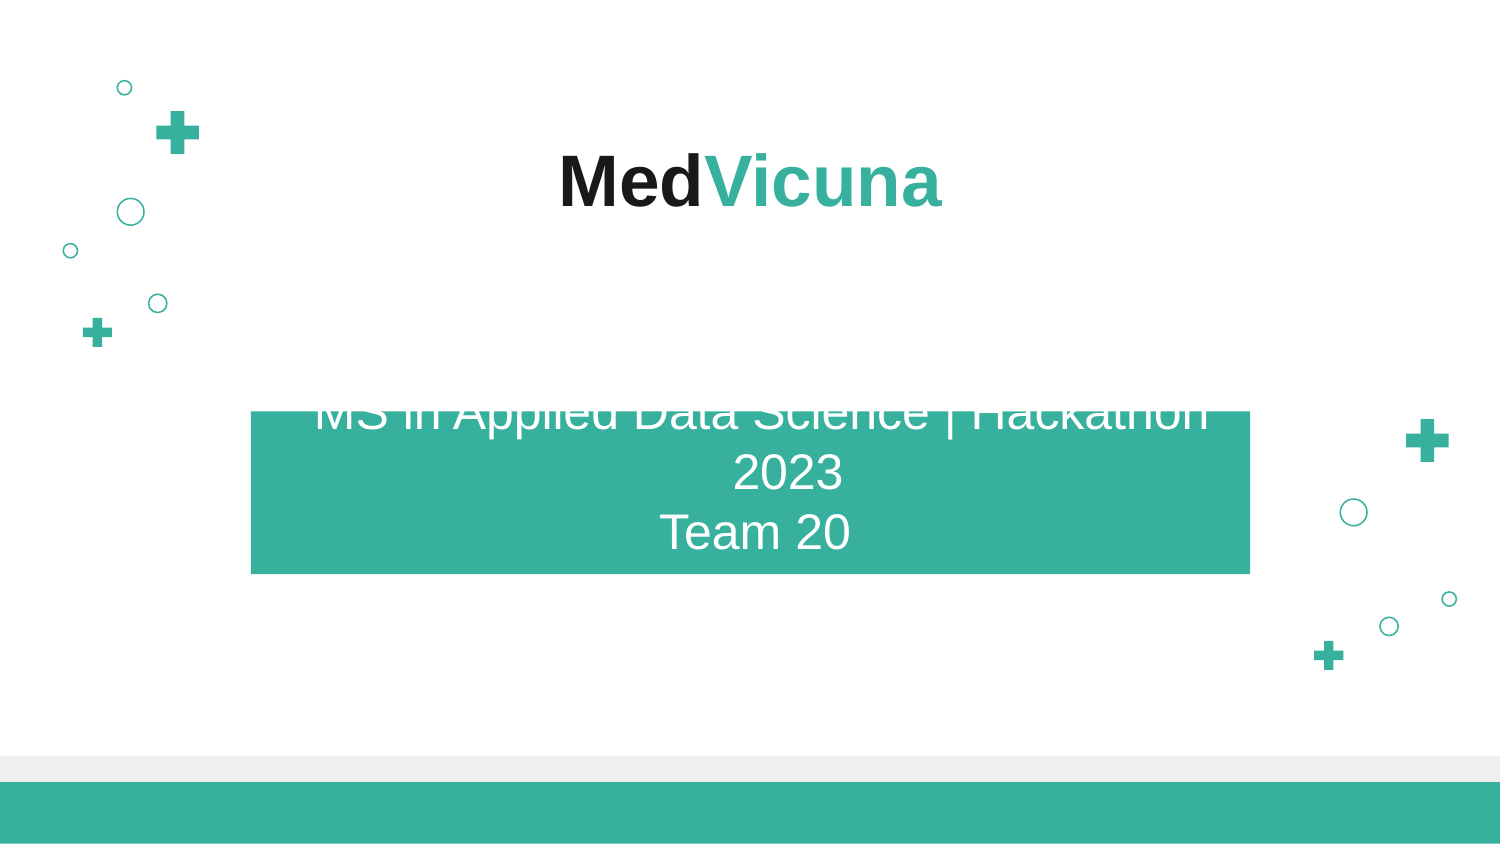

# MedVicuna
MS in Applied Data Science | Hackathon 2023
Team 20